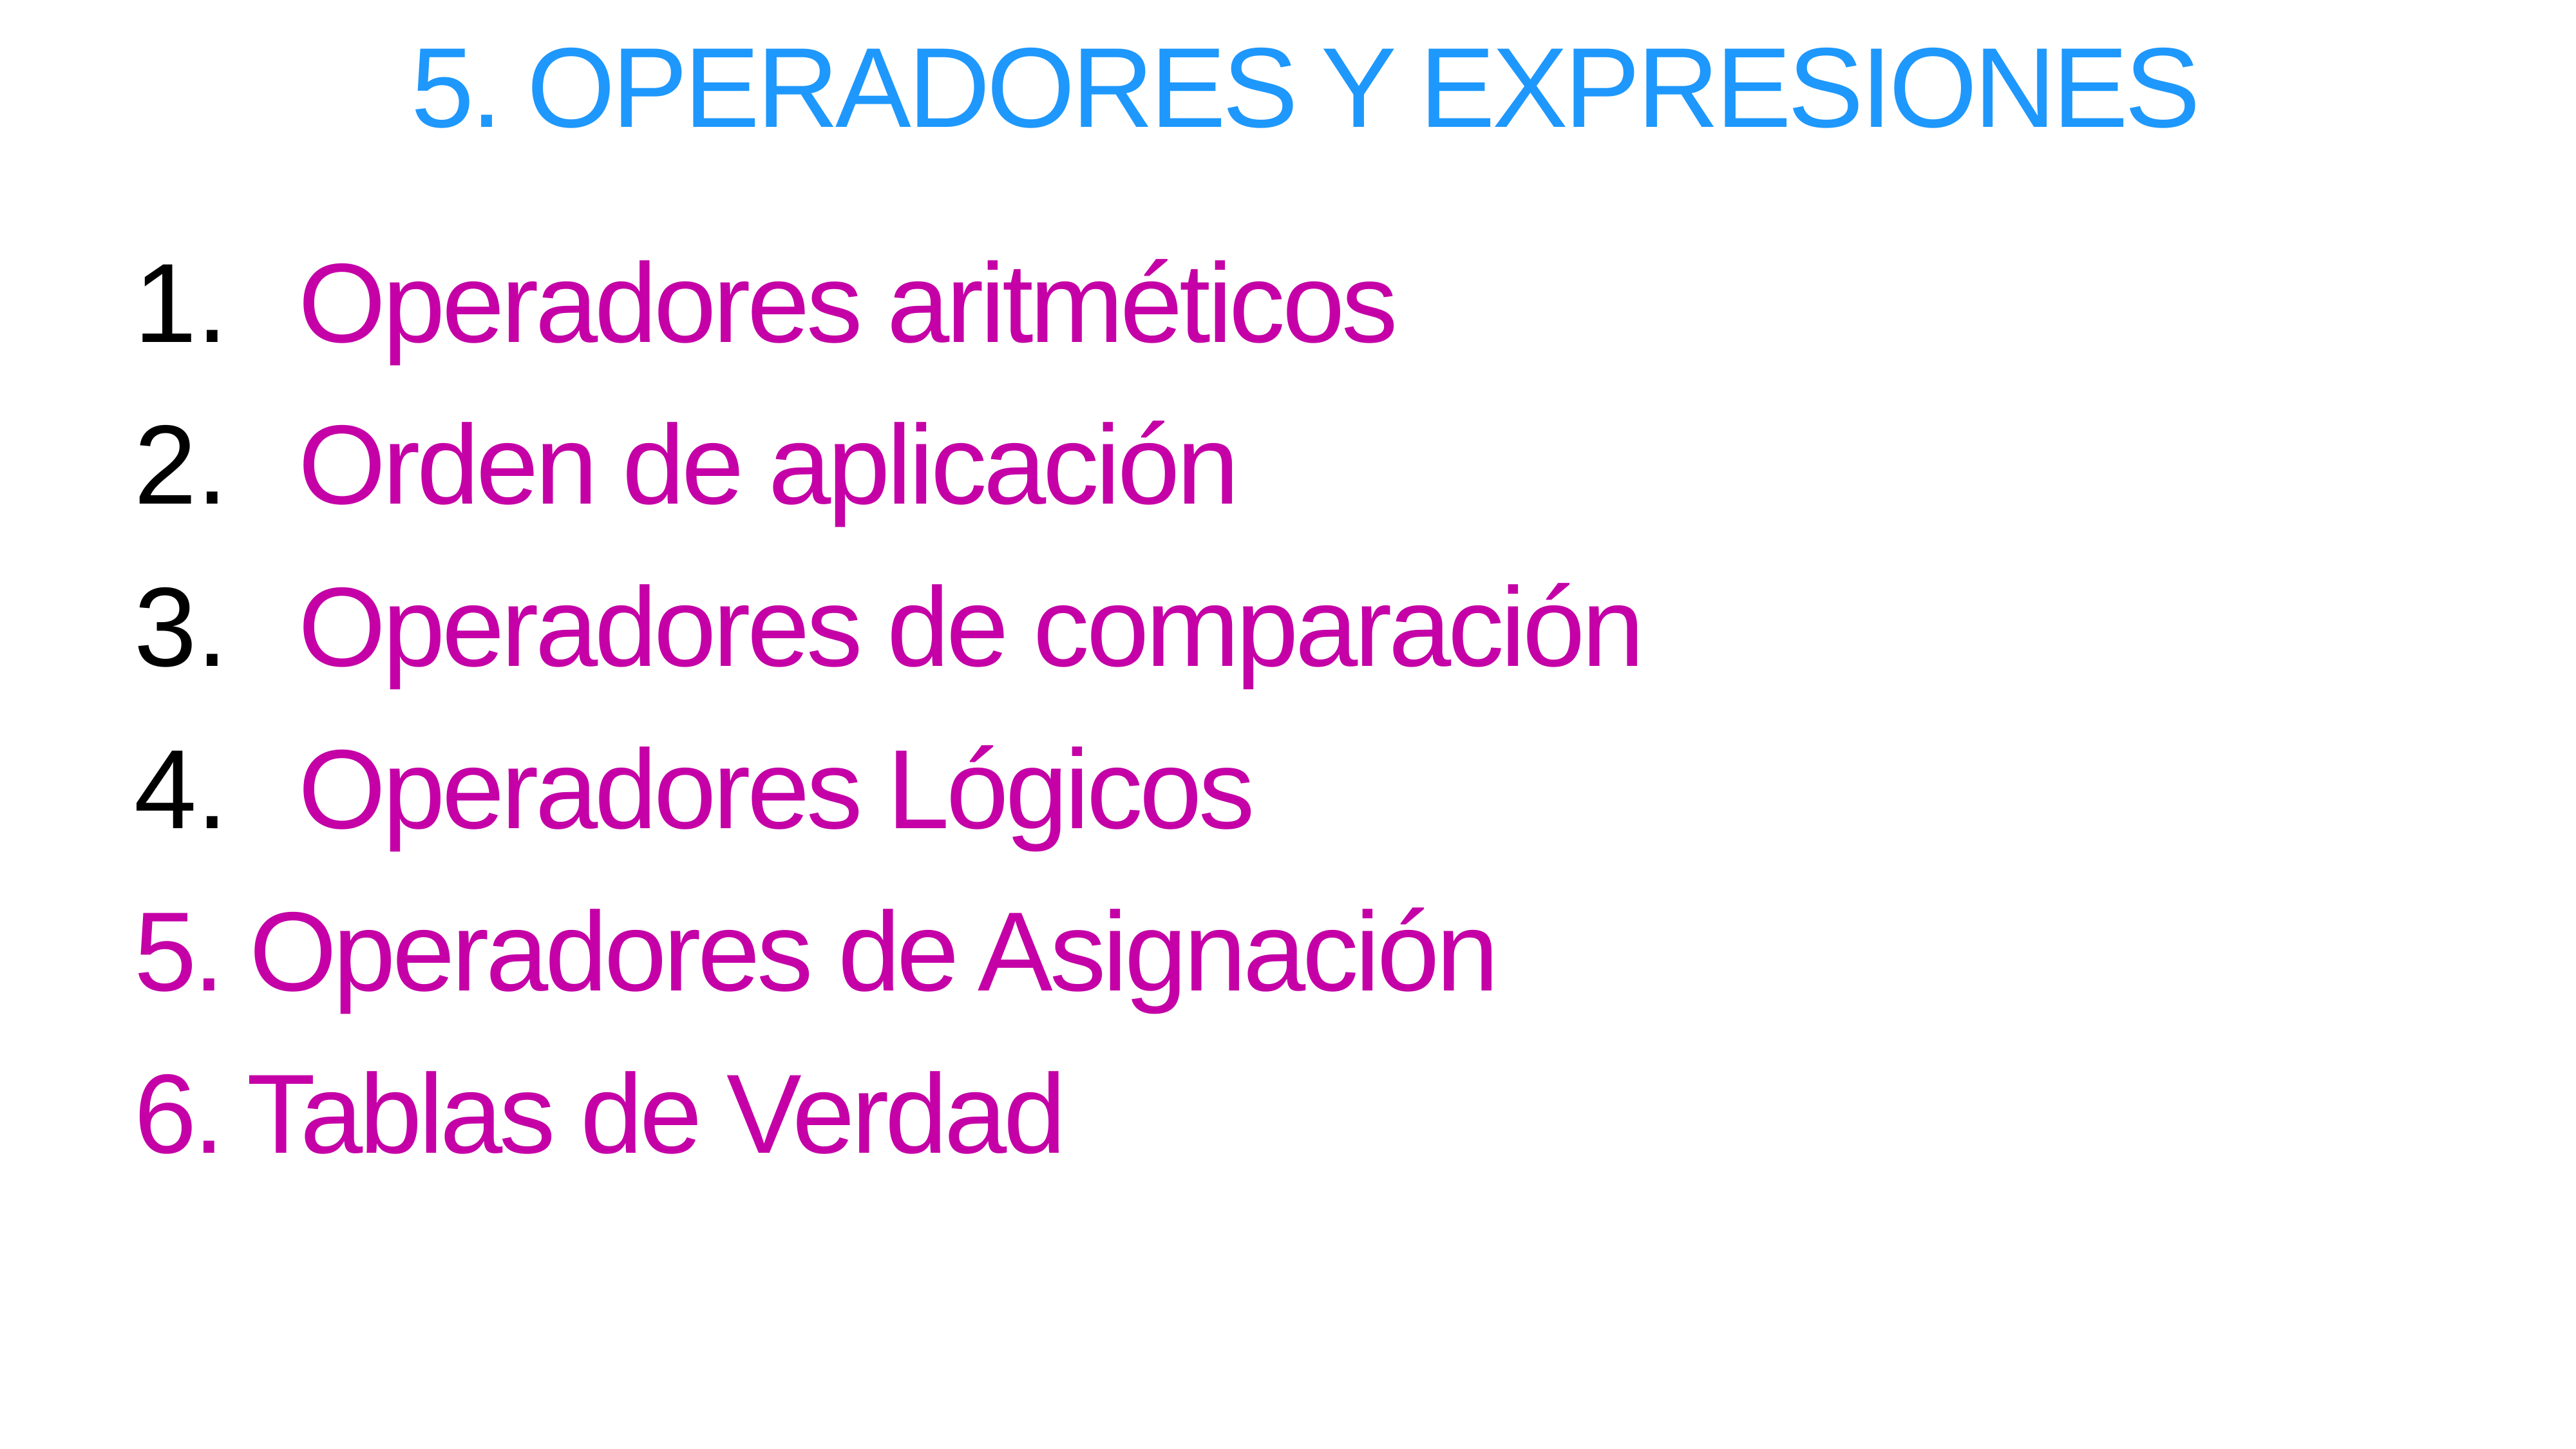

# 5. OPERADORES Y EXPRESIONES
Operadores aritméticos
Orden de aplicación
Operadores de comparación
Operadores Lógicos
5. Operadores de Asignación
6. Tablas de Verdad